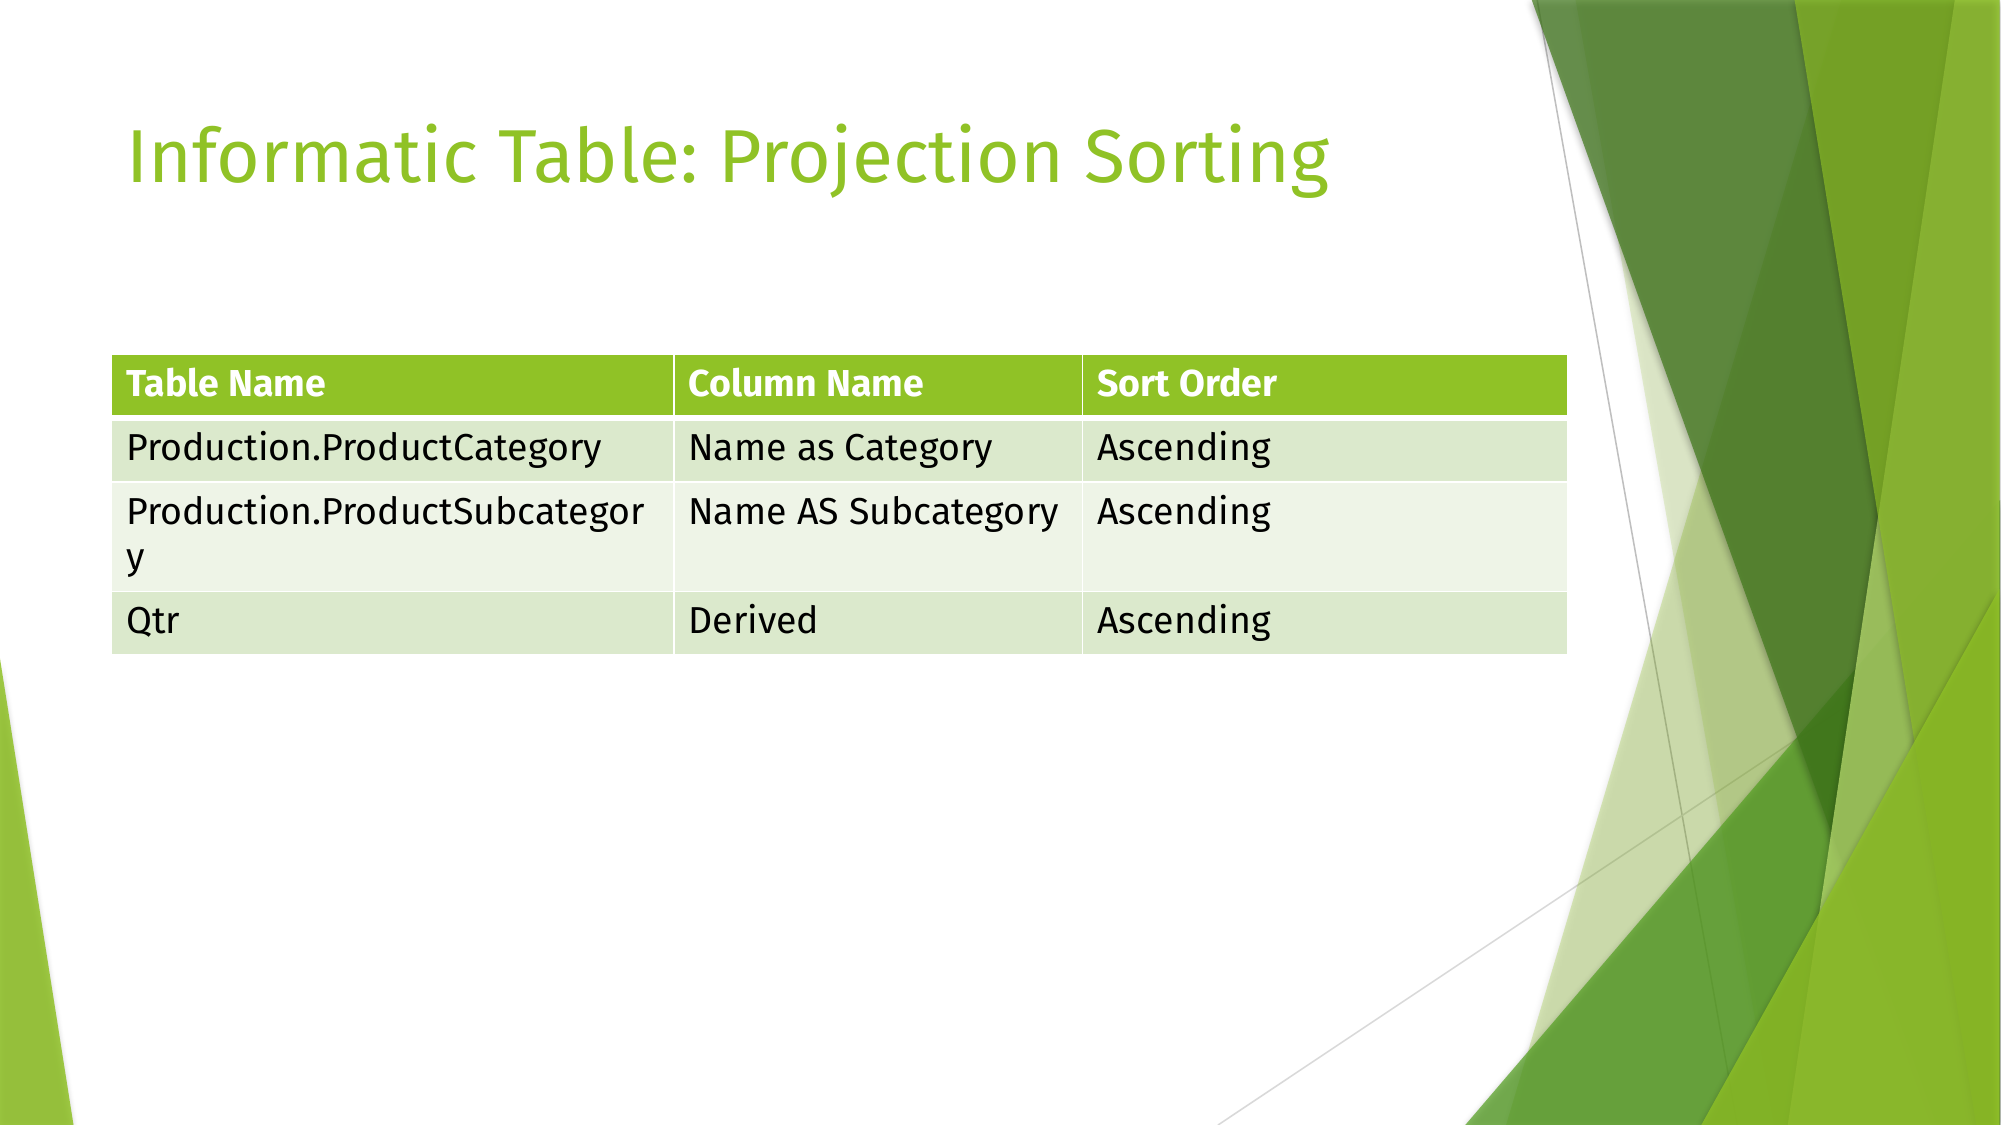

# Informatic Table: Projection Sorting
| Table Name | Column Name | Sort Order |
| --- | --- | --- |
| Production.ProductCategory | Name as Category | Ascending |
| Production.ProductSubcategory | Name AS Subcategory | Ascending |
| Qtr | Derived | Ascending |